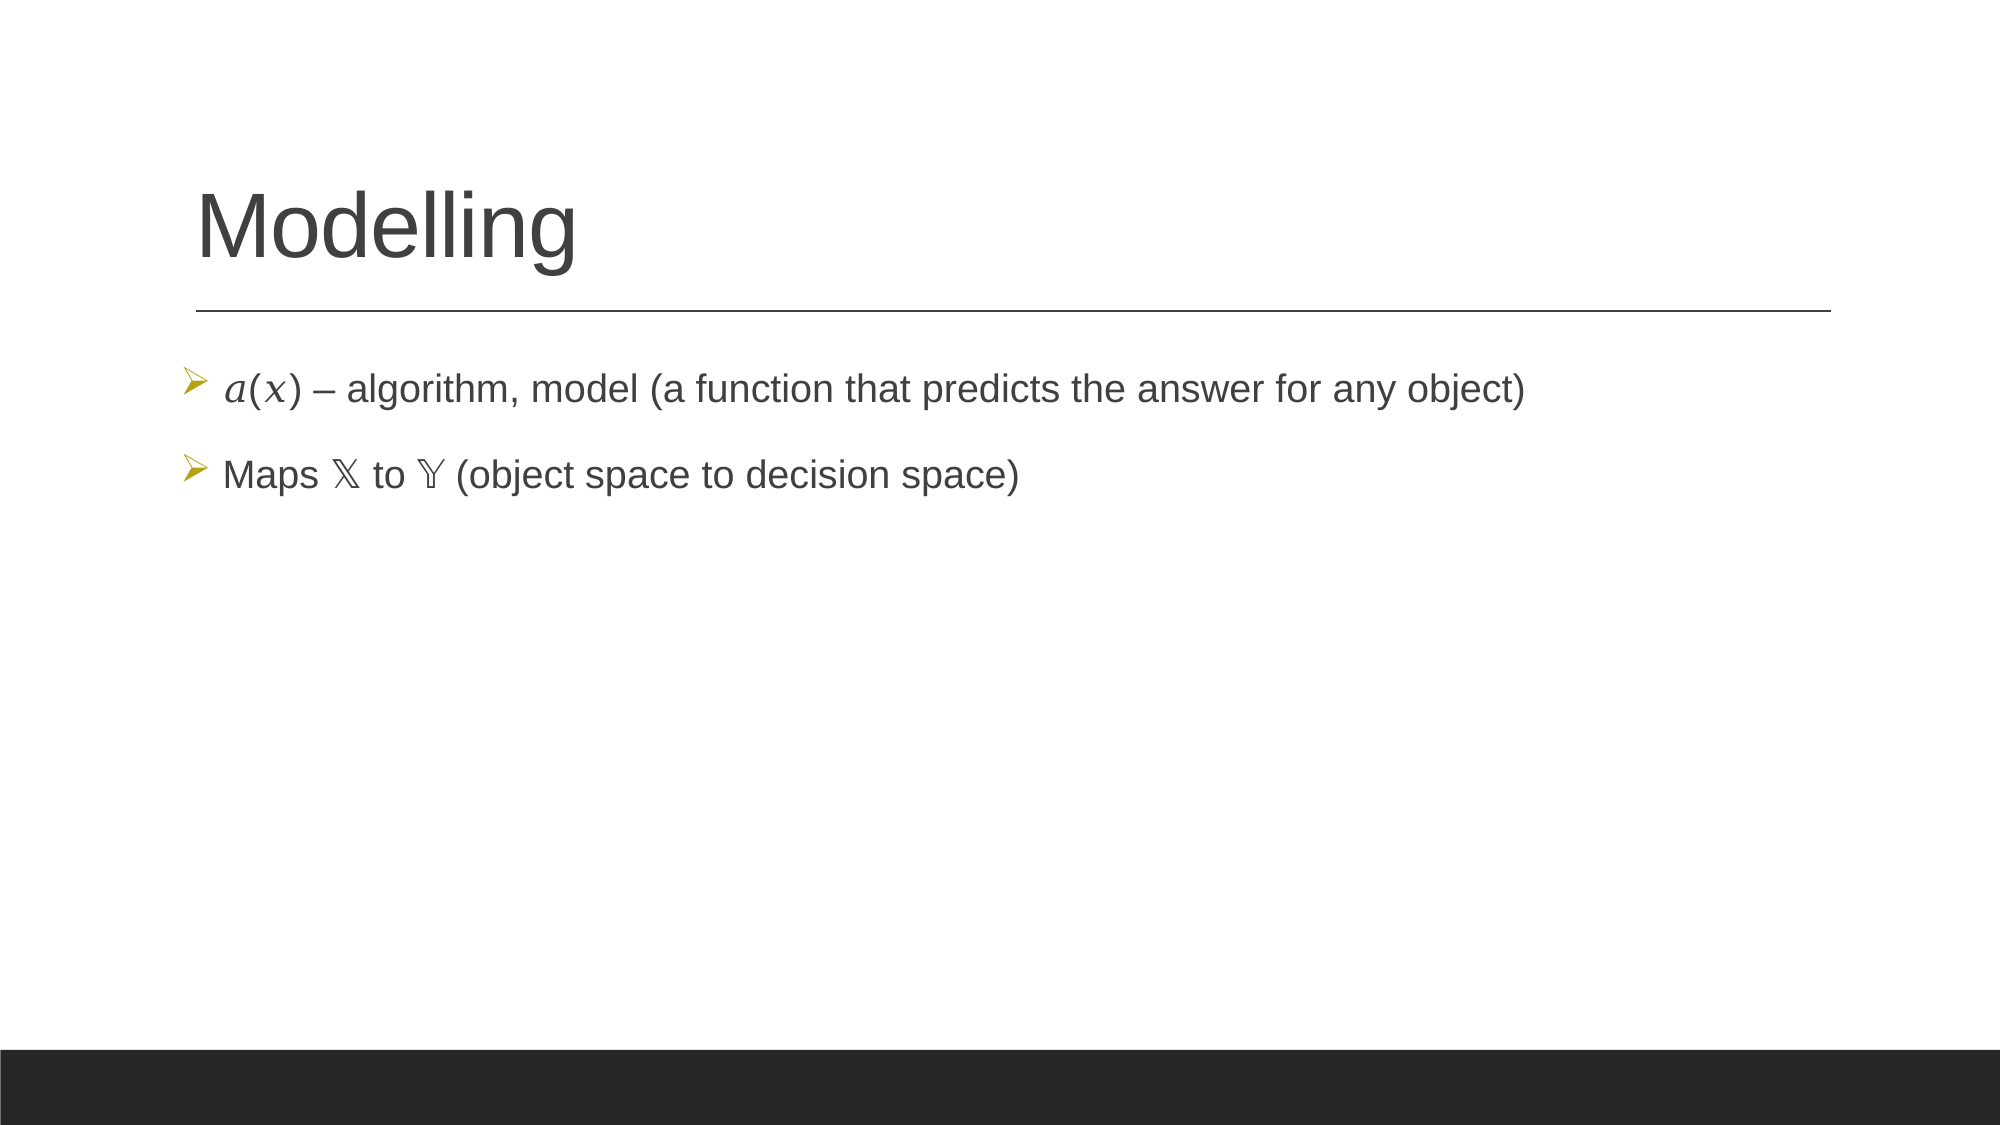

# Modelling
 𝑎(𝑥) – algorithm, model (a function that predicts the answer for any object)
 Maps 𝕏 to 𝕐 (object space to decision space)